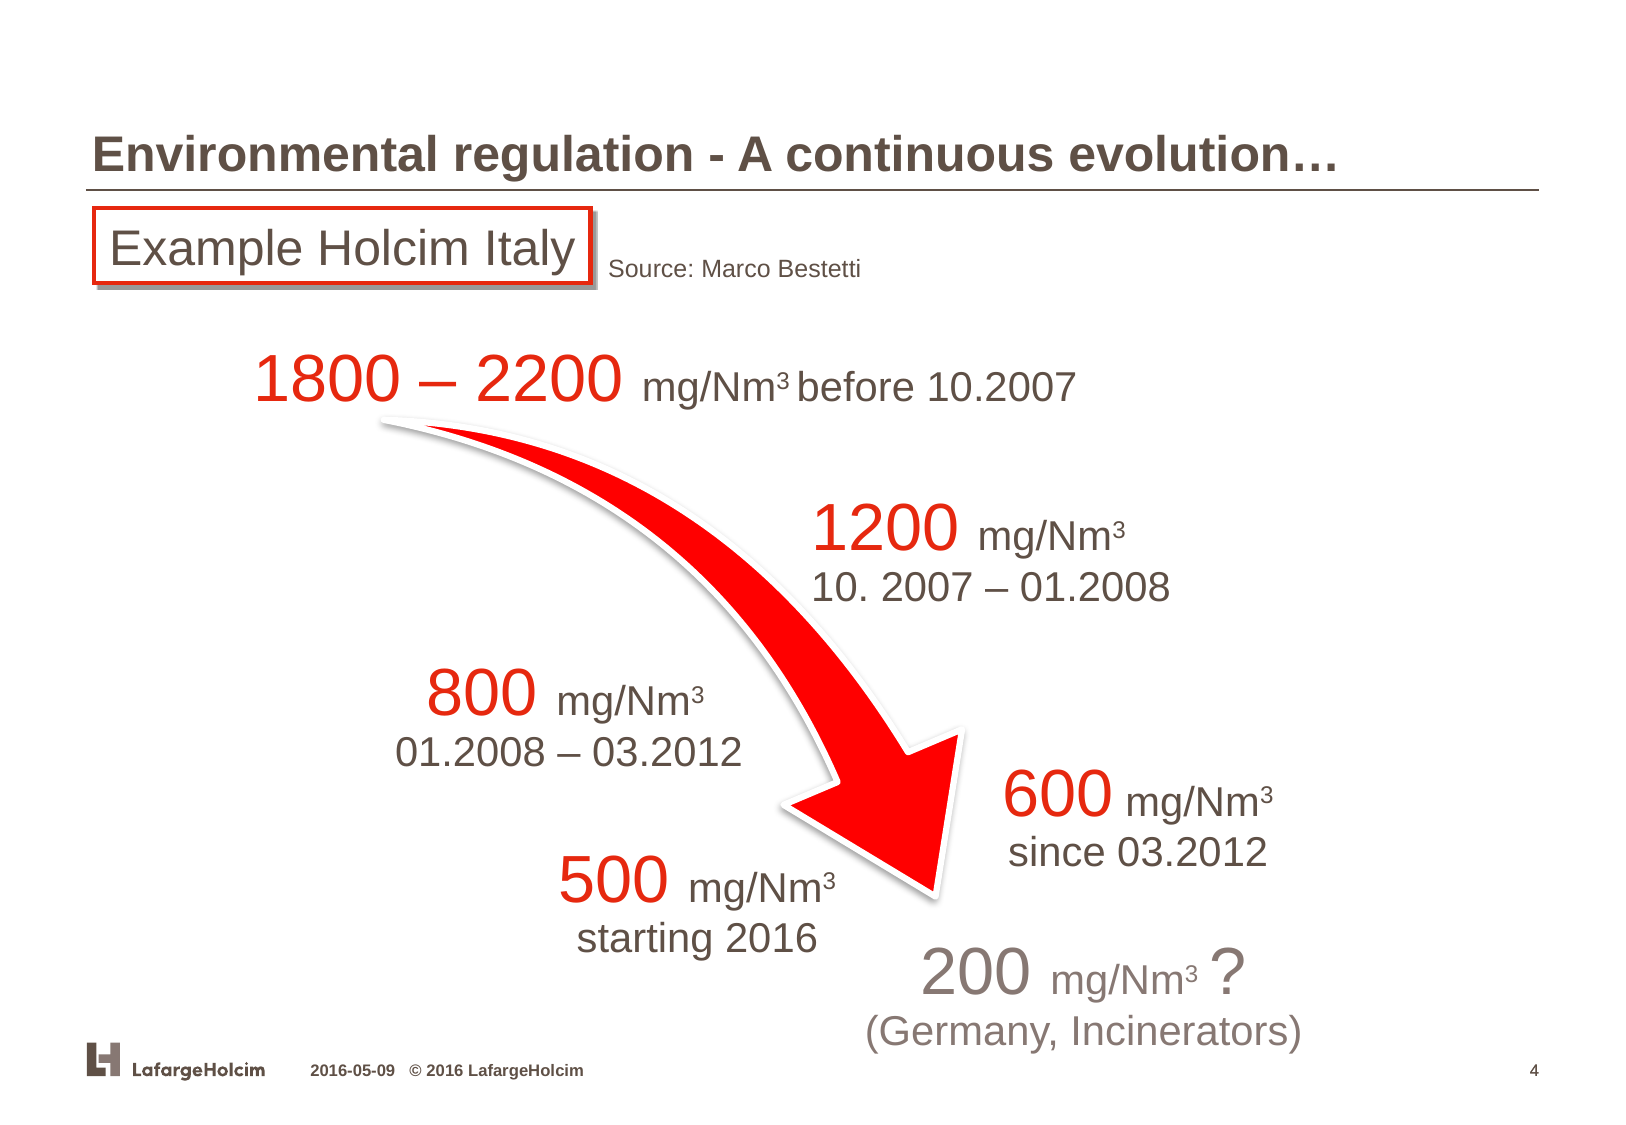

Environmental regulation - A continuous evolution…
Example Holcim Italy
Source: Marco Bestetti
1800 – 2200 mg/Nm3 before 10.2007

1200 mg/Nm3
10. 2007 – 01.2008
800 mg/Nm3
01.2008 – 03.2012
600 mg/Nm3
since 03.2012
500 mg/Nm3
starting 2016
200 mg/Nm3 ?
(Germany, Incinerators)

2016-05-09   © 2016 LafargeHolcim
4
4